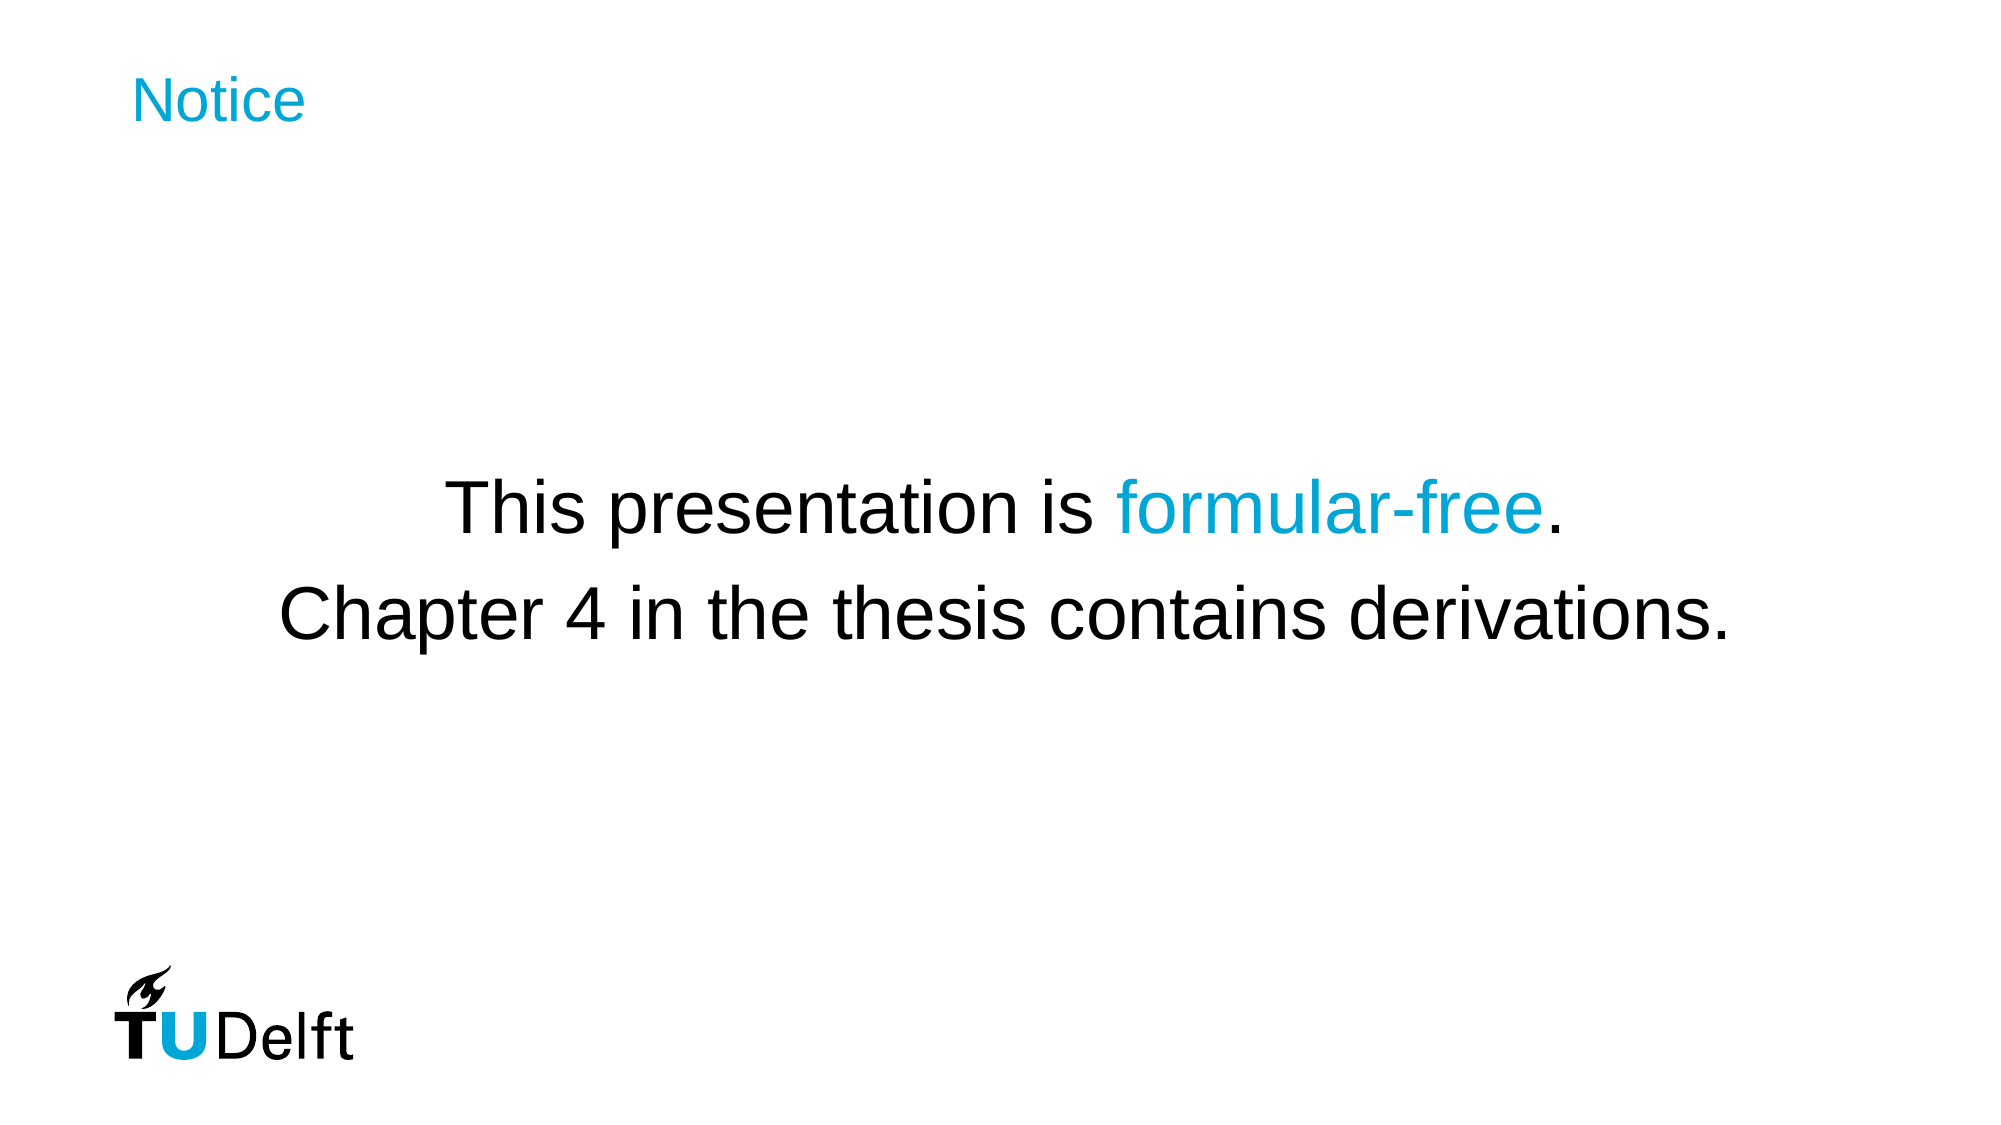

Notice
This presentation is formular-free.
Chapter 4 in the thesis contains derivations.